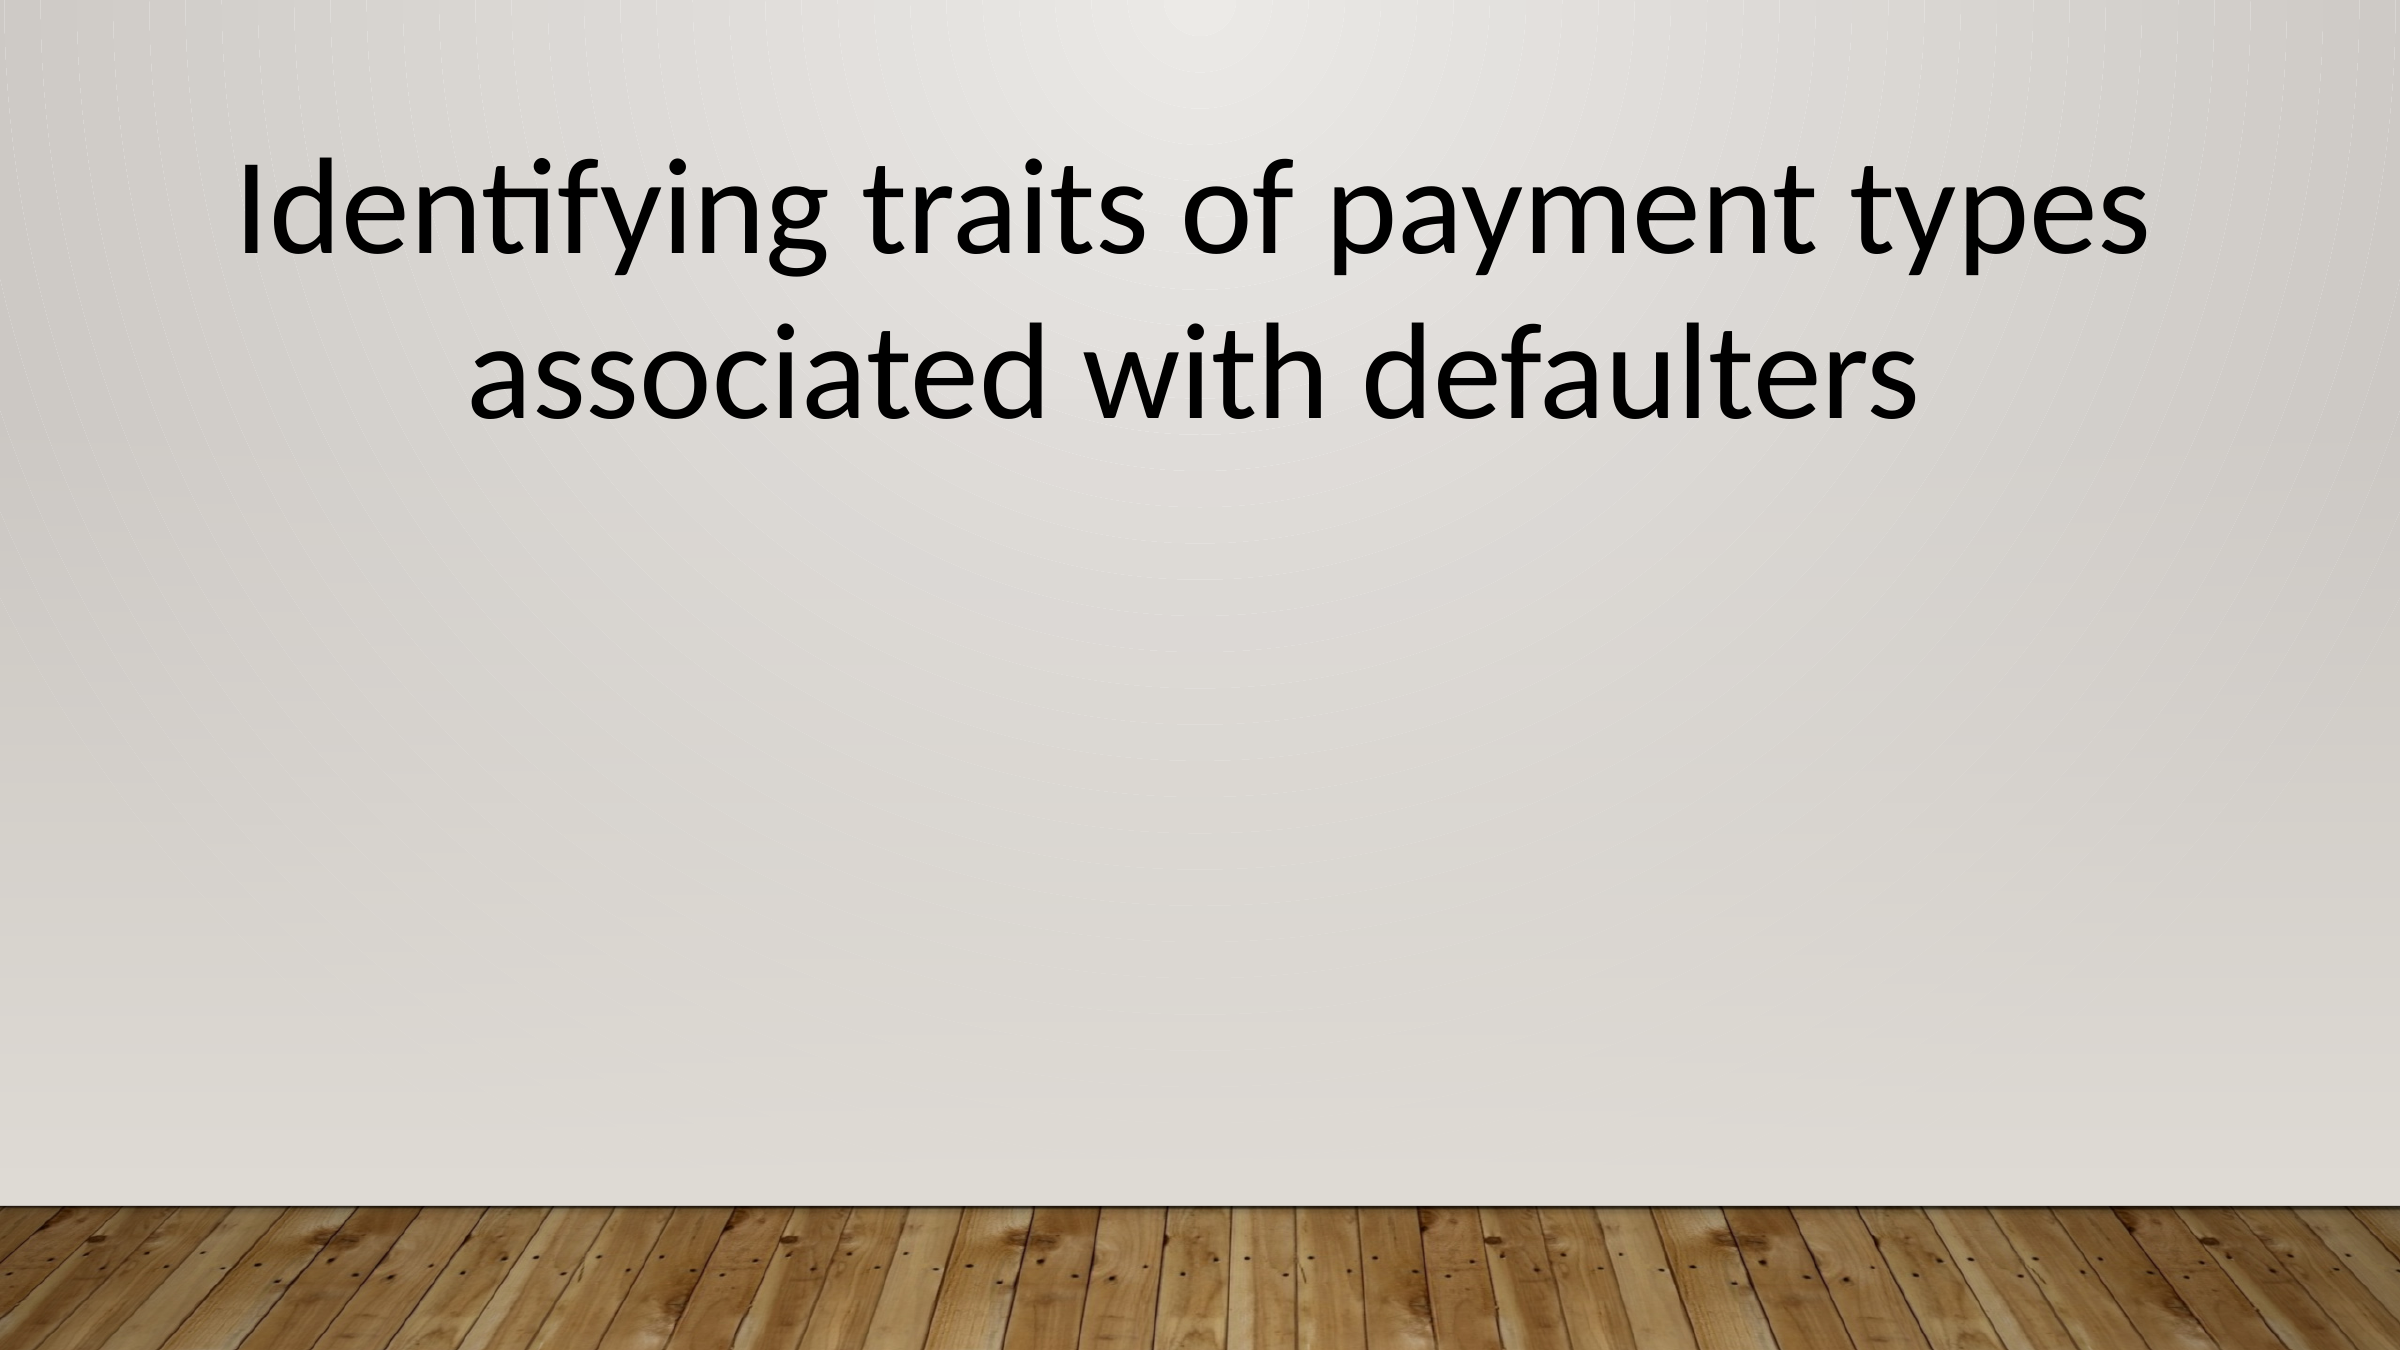

Identifying traits of payment types associated with defaulters